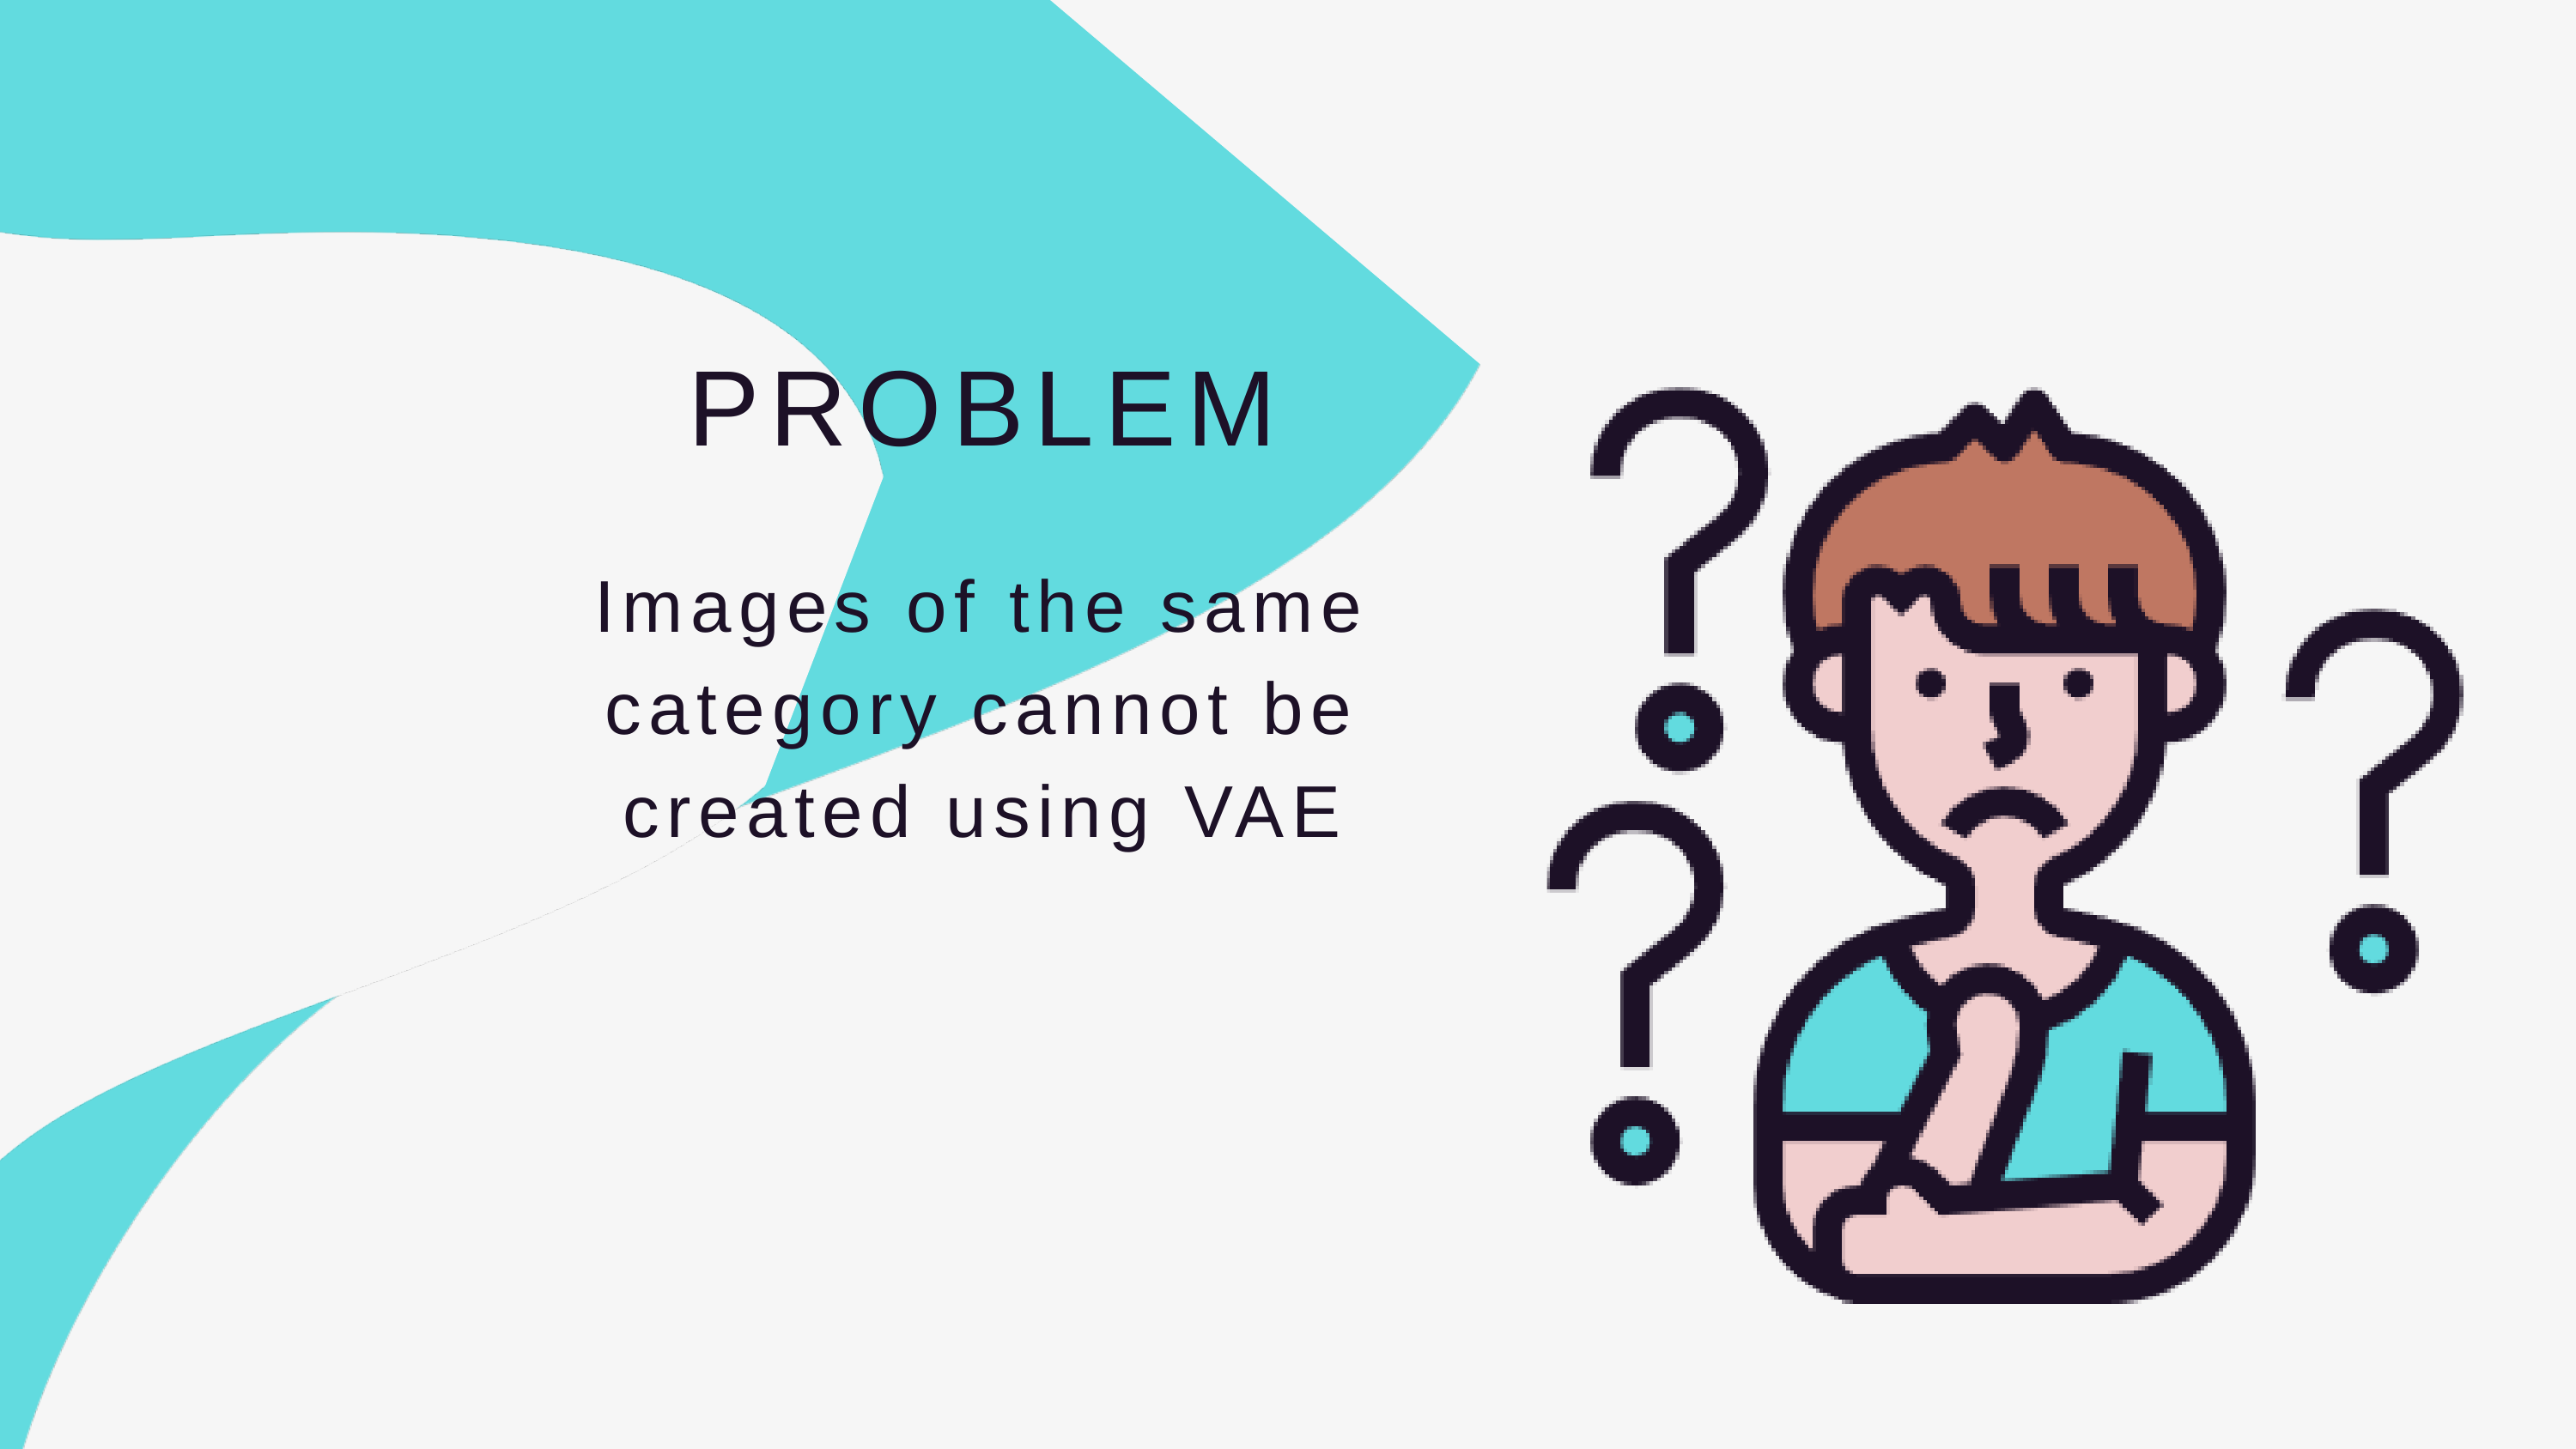

PROBLEM

Images of the same category cannot be created using VAE